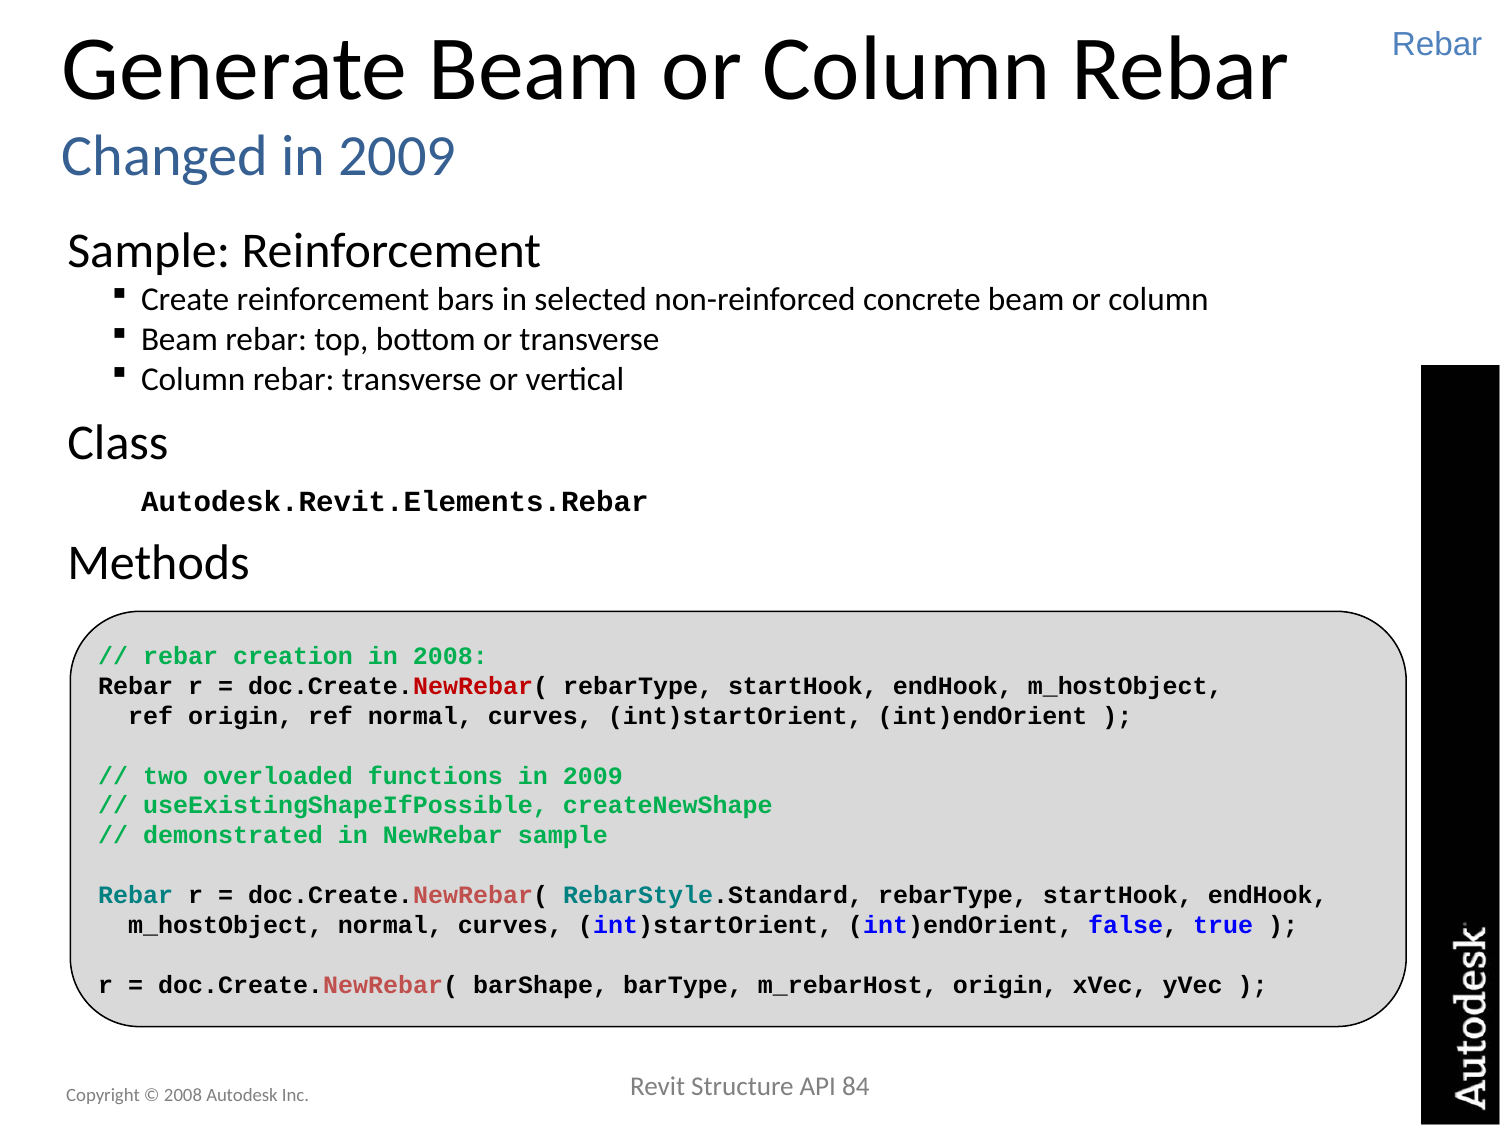

# Generate Beam or Column Rebar Changed in 2009
Rebar
Sample: Reinforcement
Create reinforcement bars in selected non-reinforced concrete beam or column
Beam rebar: top, bottom or transverse
Column rebar: transverse or vertical
Class
Autodesk.Revit.Elements.Rebar
Methods
// rebar creation in 2008:
Rebar r = doc.Create.NewRebar( rebarType, startHook, endHook, m_hostObject,
  ref origin, ref normal, curves, (int)startOrient, (int)endOrient );

// two overloaded functions in 2009
// useExistingShapeIfPossible, createNewShape
// demonstrated in NewRebar sample

Rebar r = doc.Create.NewRebar( RebarStyle.Standard, rebarType, startHook, endHook,
  m_hostObject, normal, curves, (int)startOrient, (int)endOrient, false, true );

r = doc.Create.NewRebar( barShape, barType, m_rebarHost, origin, xVec, yVec );